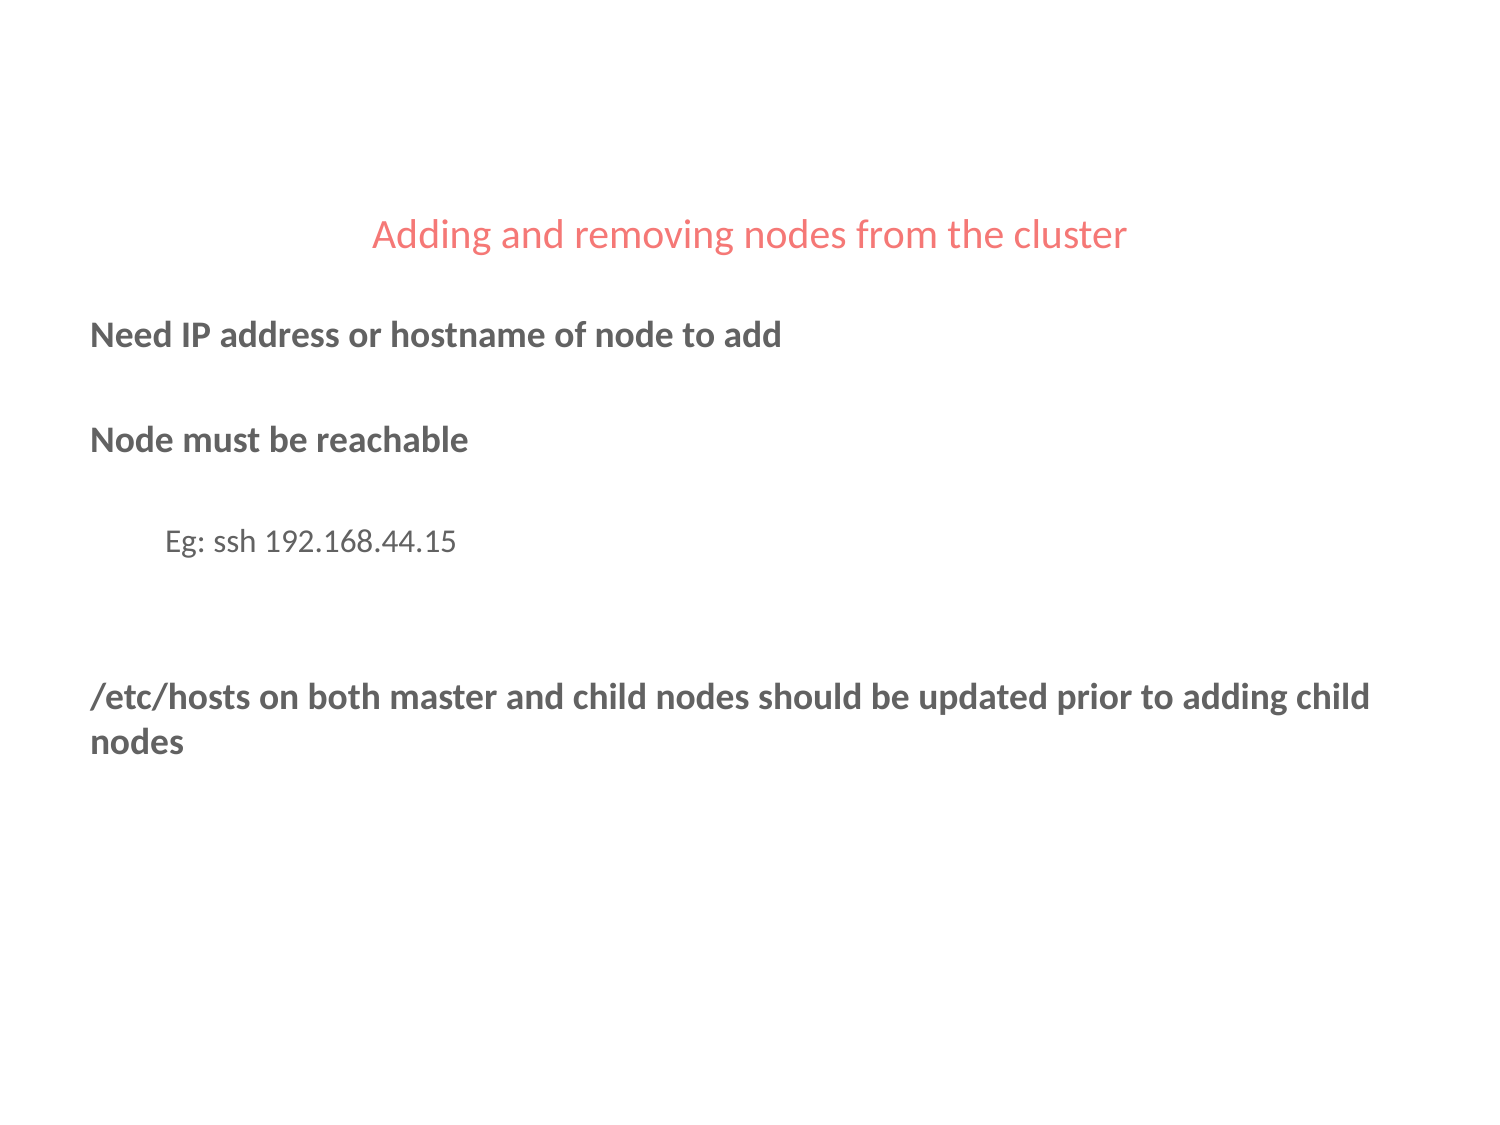

# Adding and removing nodes from the cluster
Need IP address or hostname of node to add

Node must be reachable

Eg: ssh 192.168.44.15

/etc/hosts on both master and child nodes should be updated prior to adding child nodes